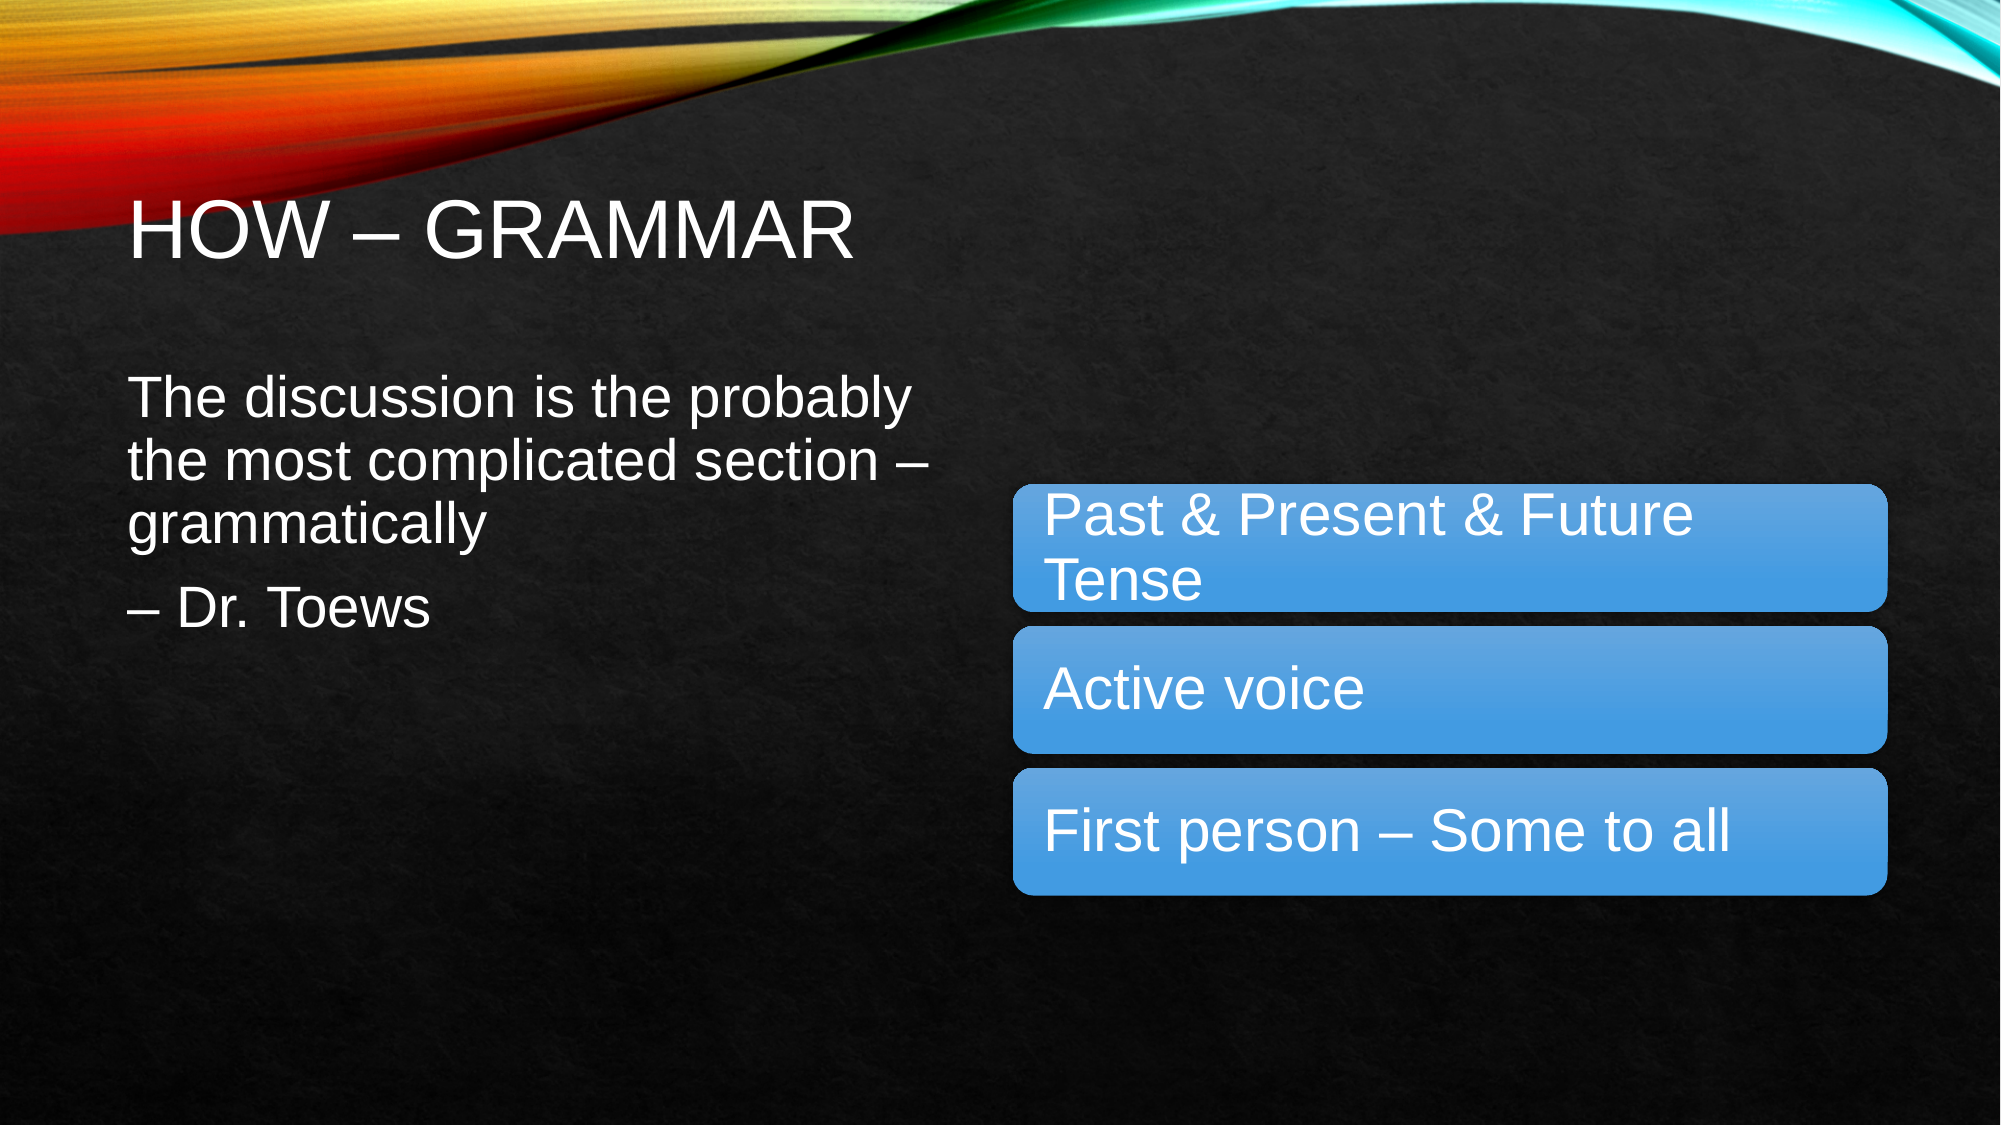

# How – Grammar
Past & Present & Future Tense
Active voice
First person – Some to all
The discussion is the probably the most complicated section – grammatically
– Dr. Toews